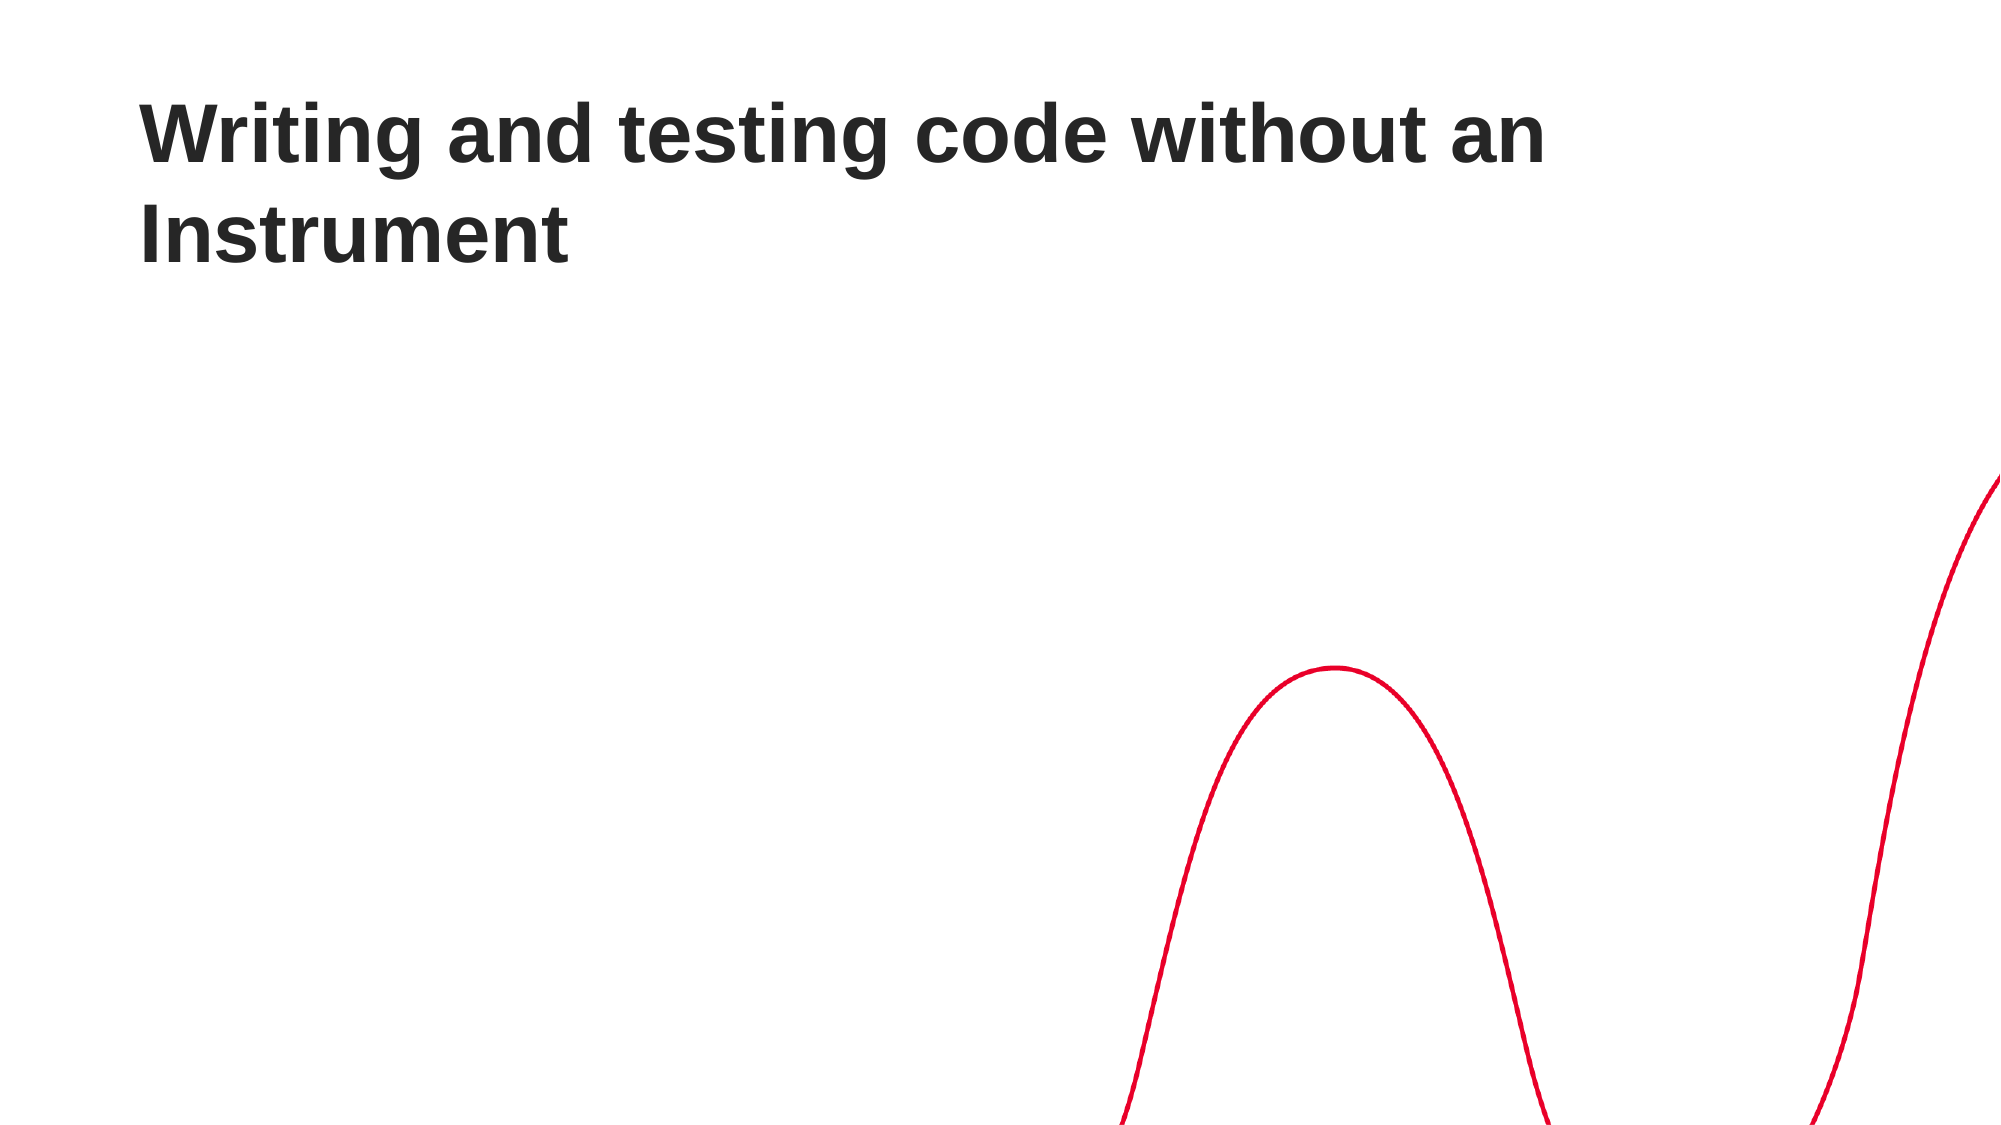

# Writing and testing code without an Instrument